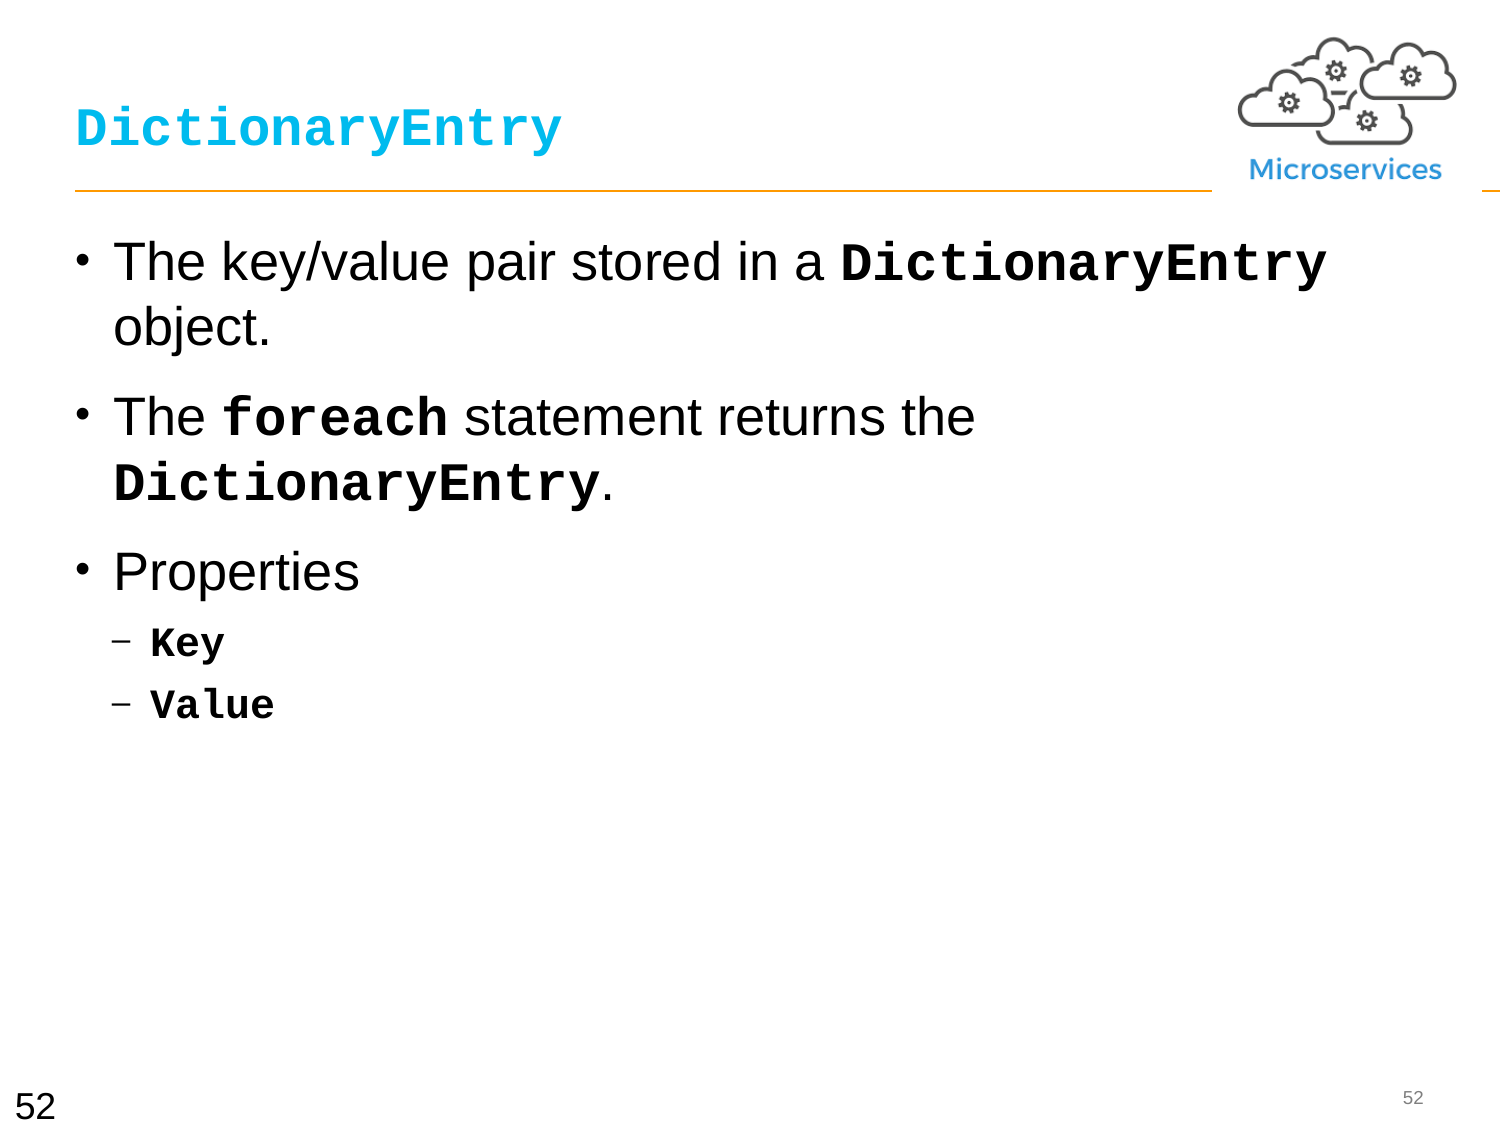

# DictionaryEntry
The key/value pair stored in a DictionaryEntry object.
The foreach statement returns the  DictionaryEntry.
Properties
Key
Value

52